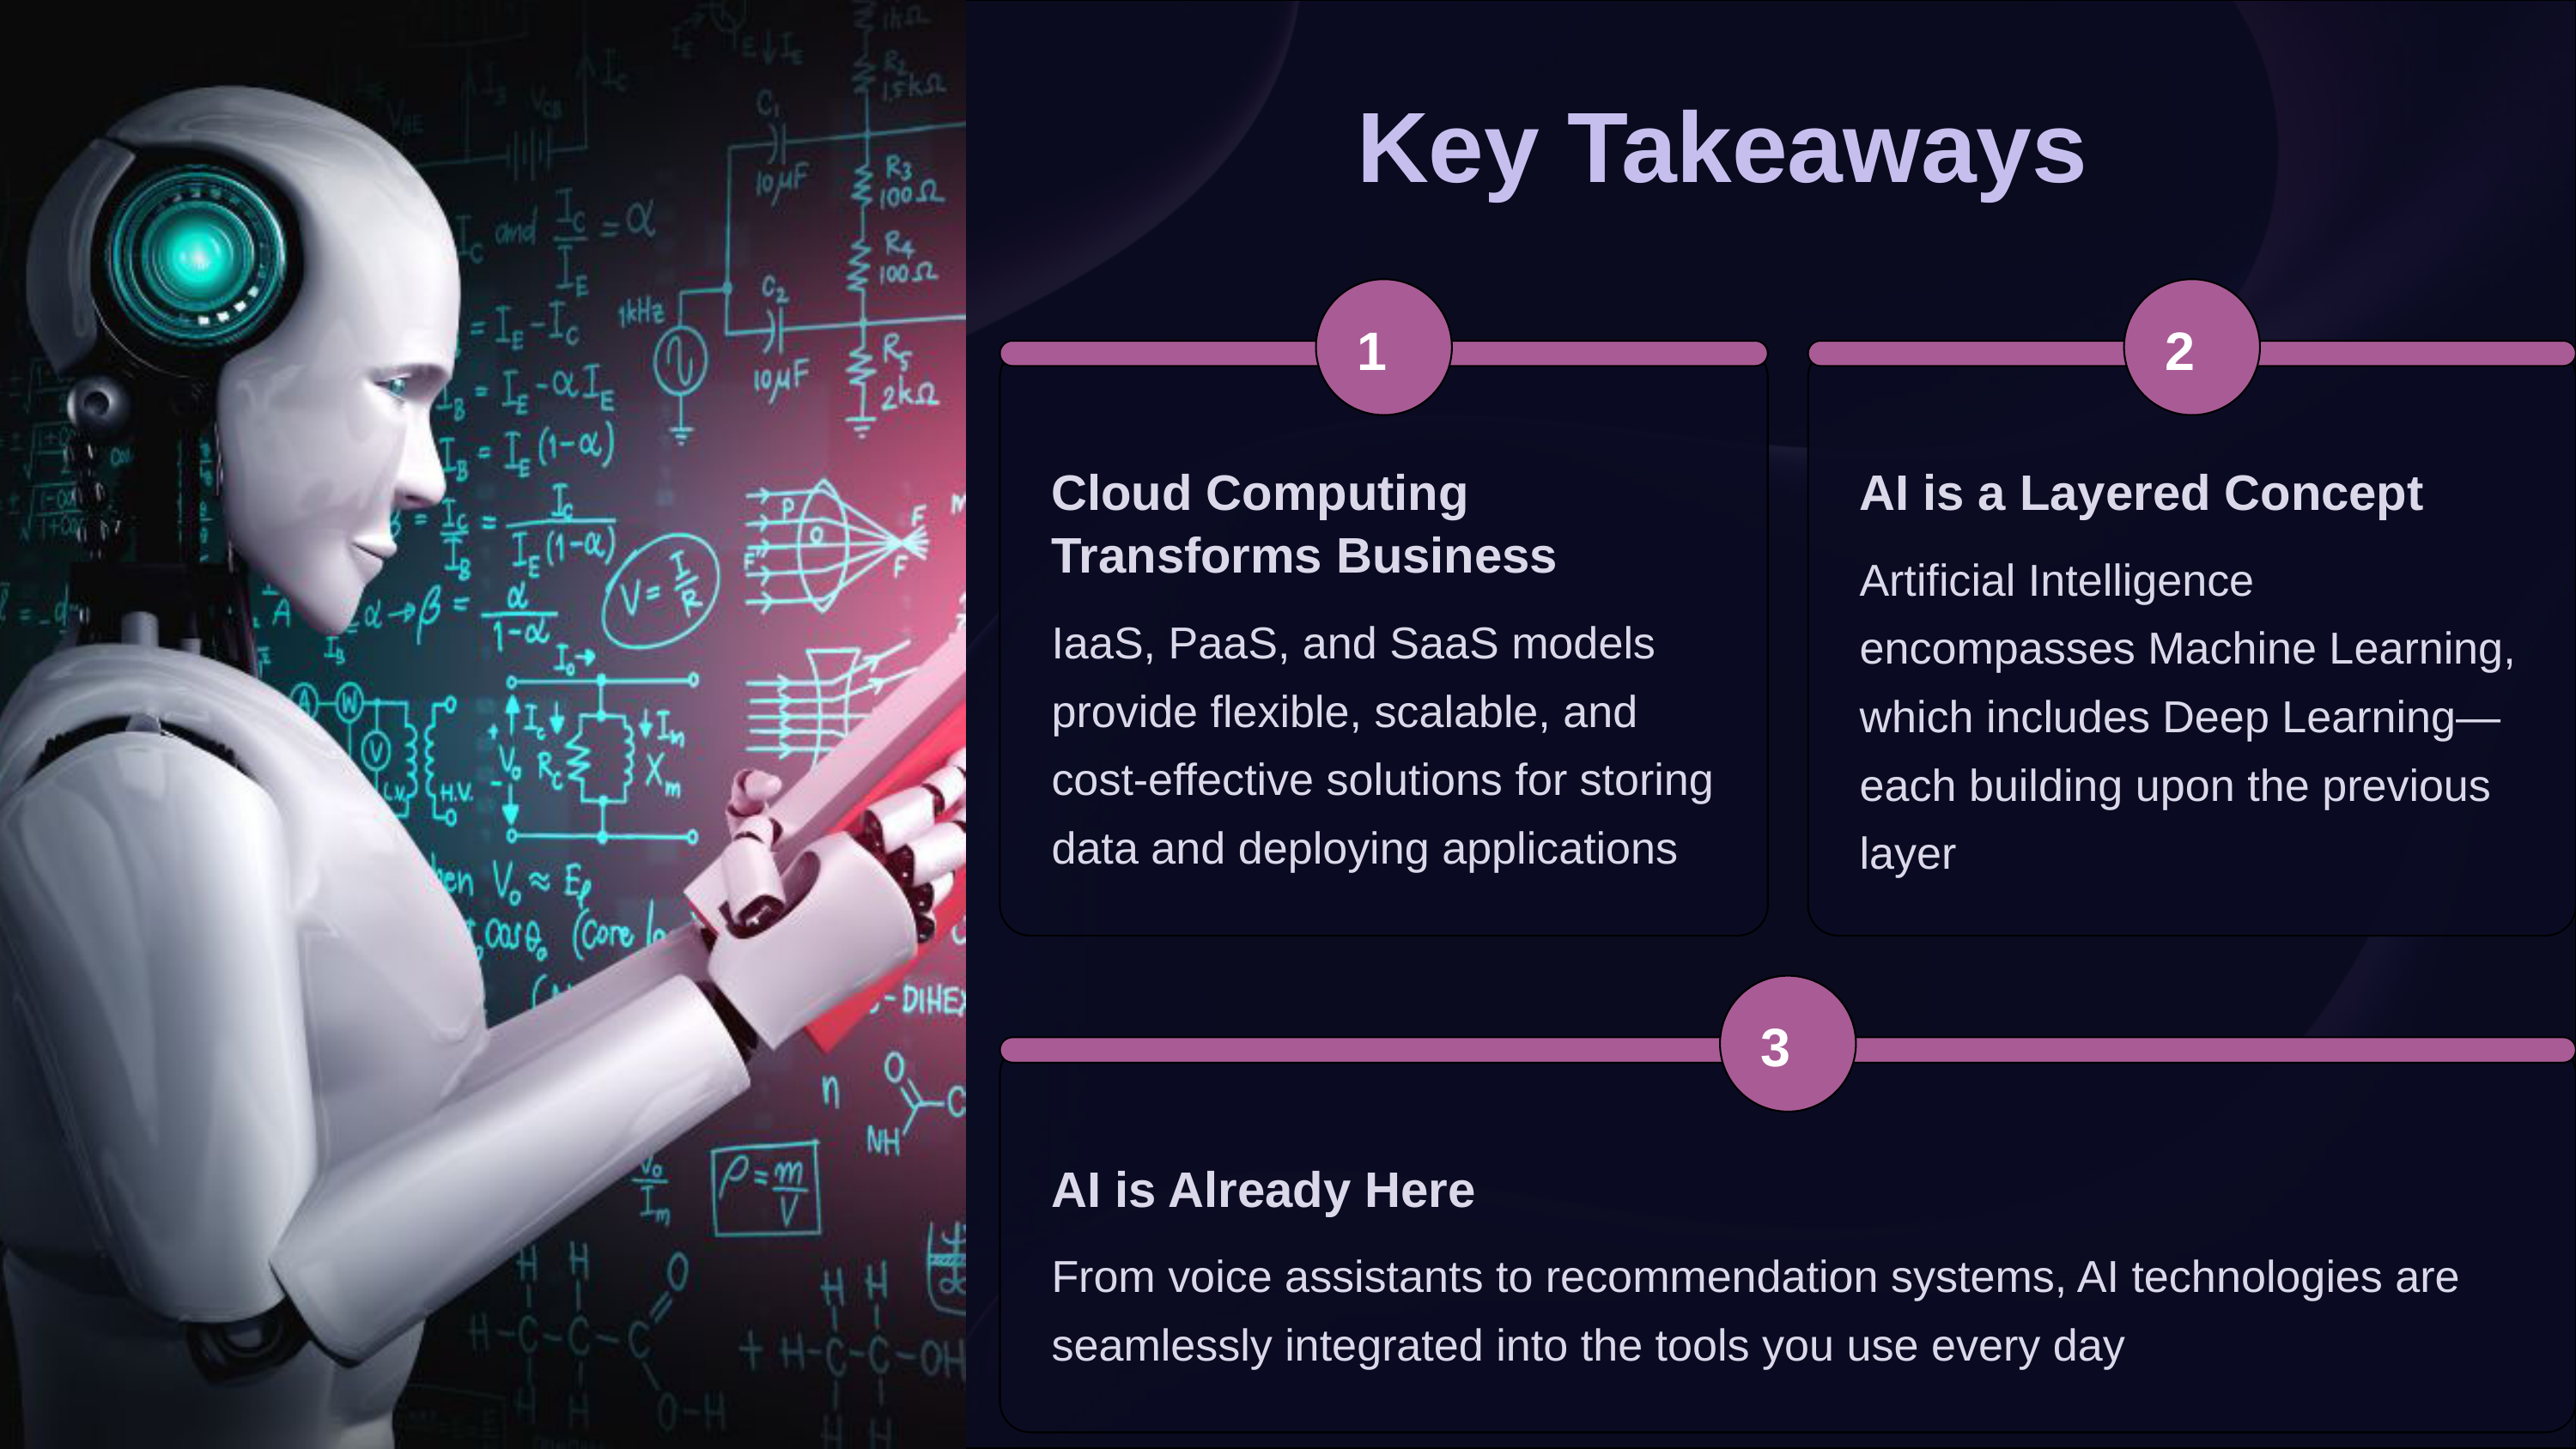

Key Takeaways

1
2

Cloud Computing Transforms Business
AI is a Layered Concept
Artificial Intelligence encompasses Machine Learning, which includes Deep Learning—each building upon the previous layer
IaaS, PaaS, and SaaS models provide flexible, scalable, and cost-effective solutions for storing data and deploying applications

3

AI is Already Here
From voice assistants to recommendation systems, AI technologies are seamlessly integrated into the tools you use every day